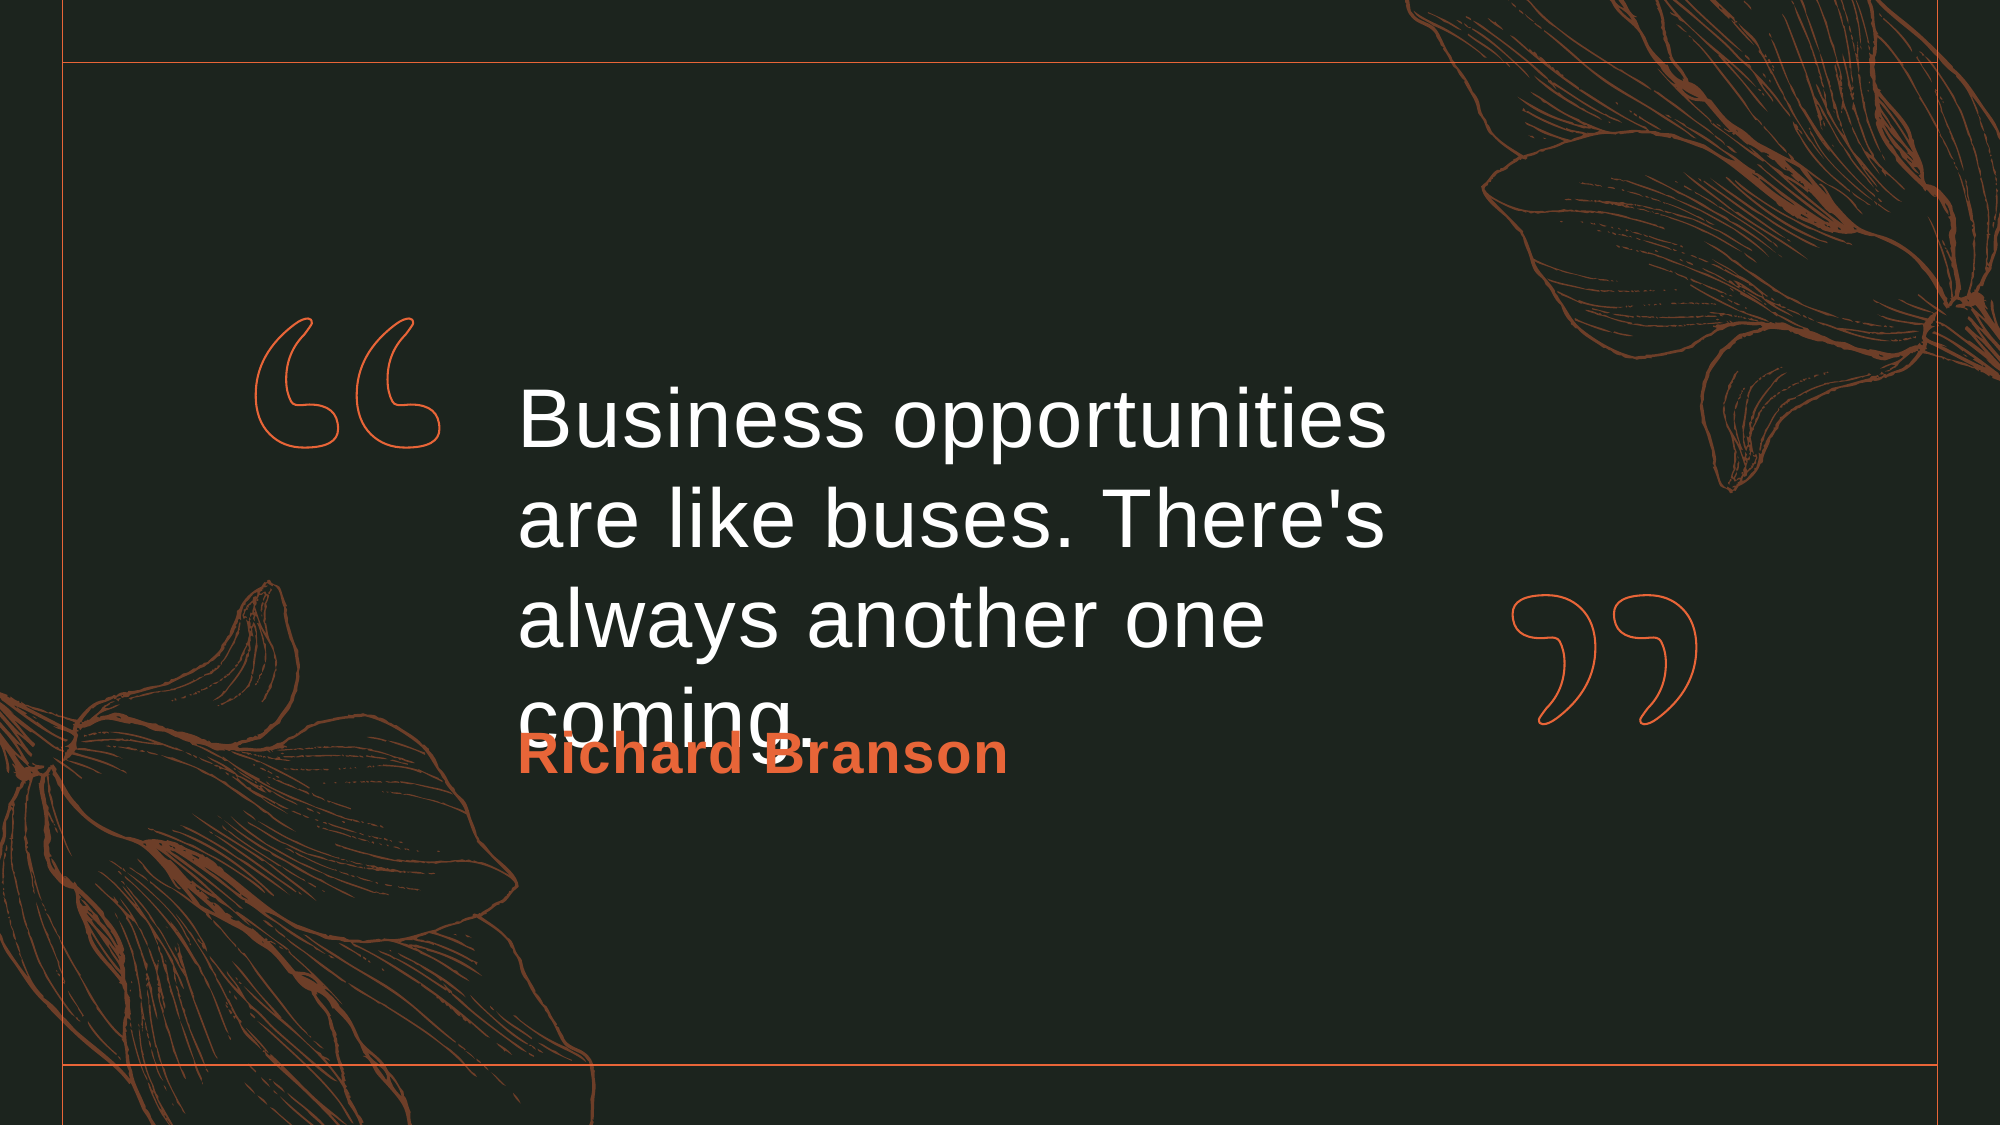

# Business opportunities are like buses. There's always another one coming.

Richard Branson